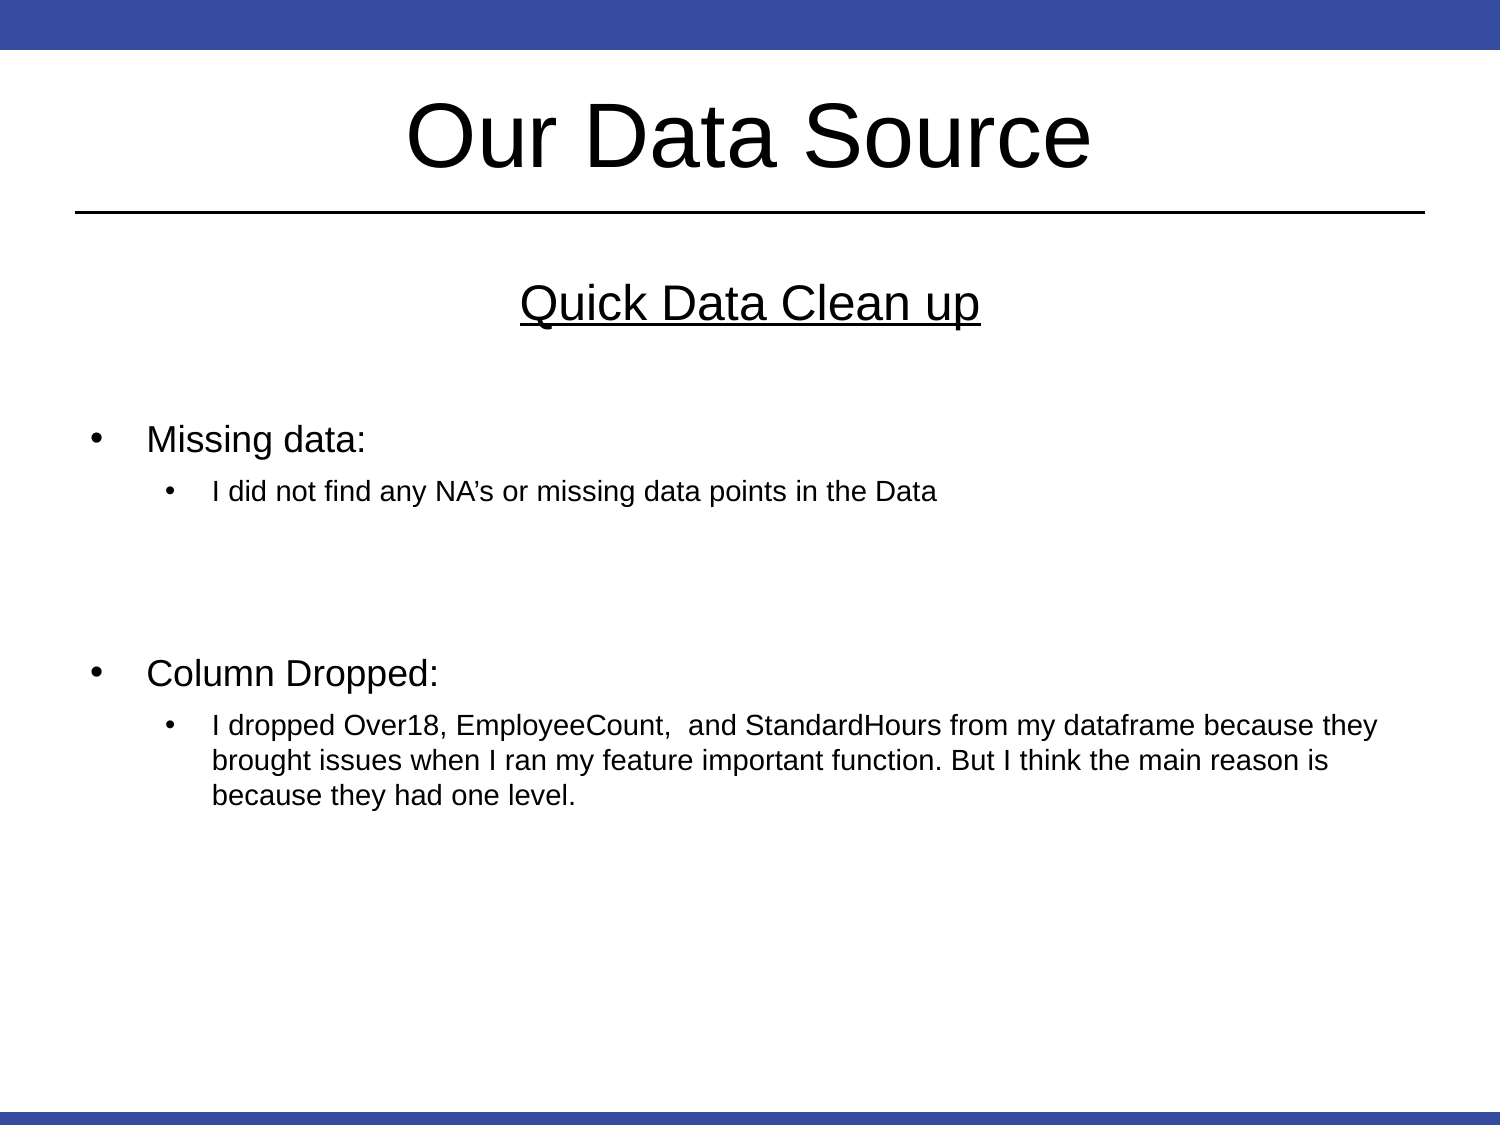

# Our Data Source
Quick Data Clean up

Missing data:
I did not find any NA’s or missing data points in the Data

Column Dropped:
I dropped Over18, EmployeeCount,  and StandardHours from my dataframe because they brought issues when I ran my feature important function. But I think the main reason is because they had one level.